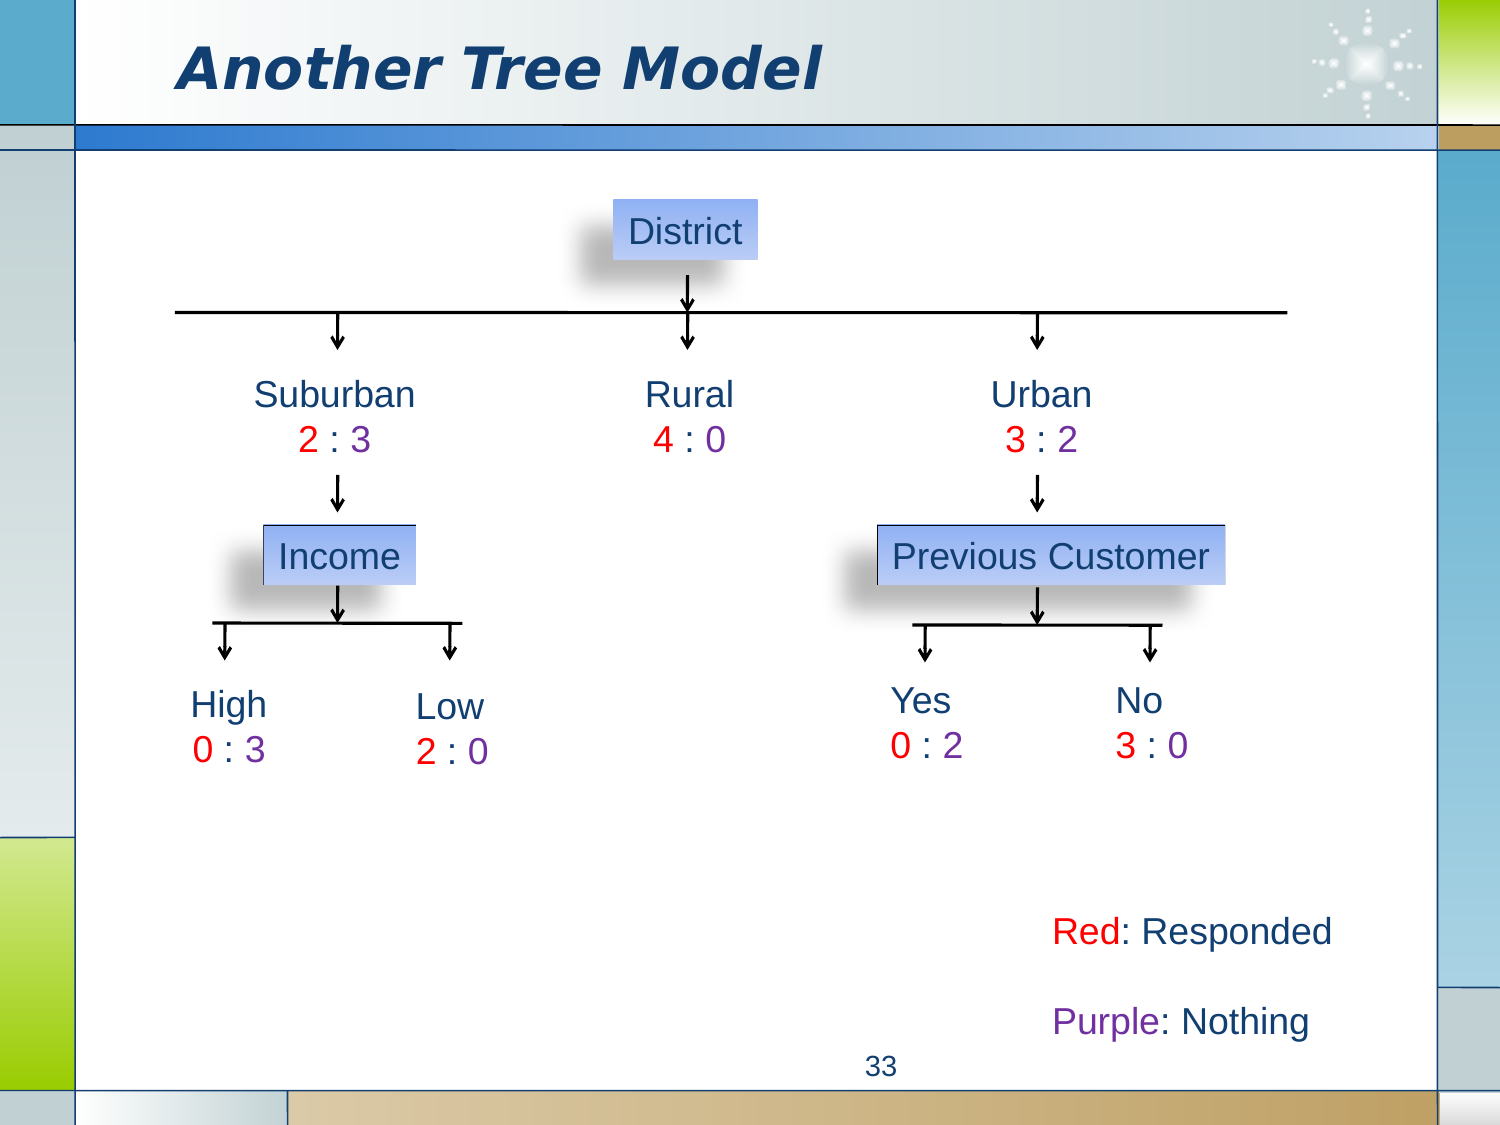

# Another Tree Model
District
Suburban
2 : 3
Rural
4 : 0
Urban
3 : 2
Income
Previous Customer
Yes
0 : 2
No
3 : 0
High
0 : 3
Low
2 : 0
Red: Responded

Purple: Nothing
33